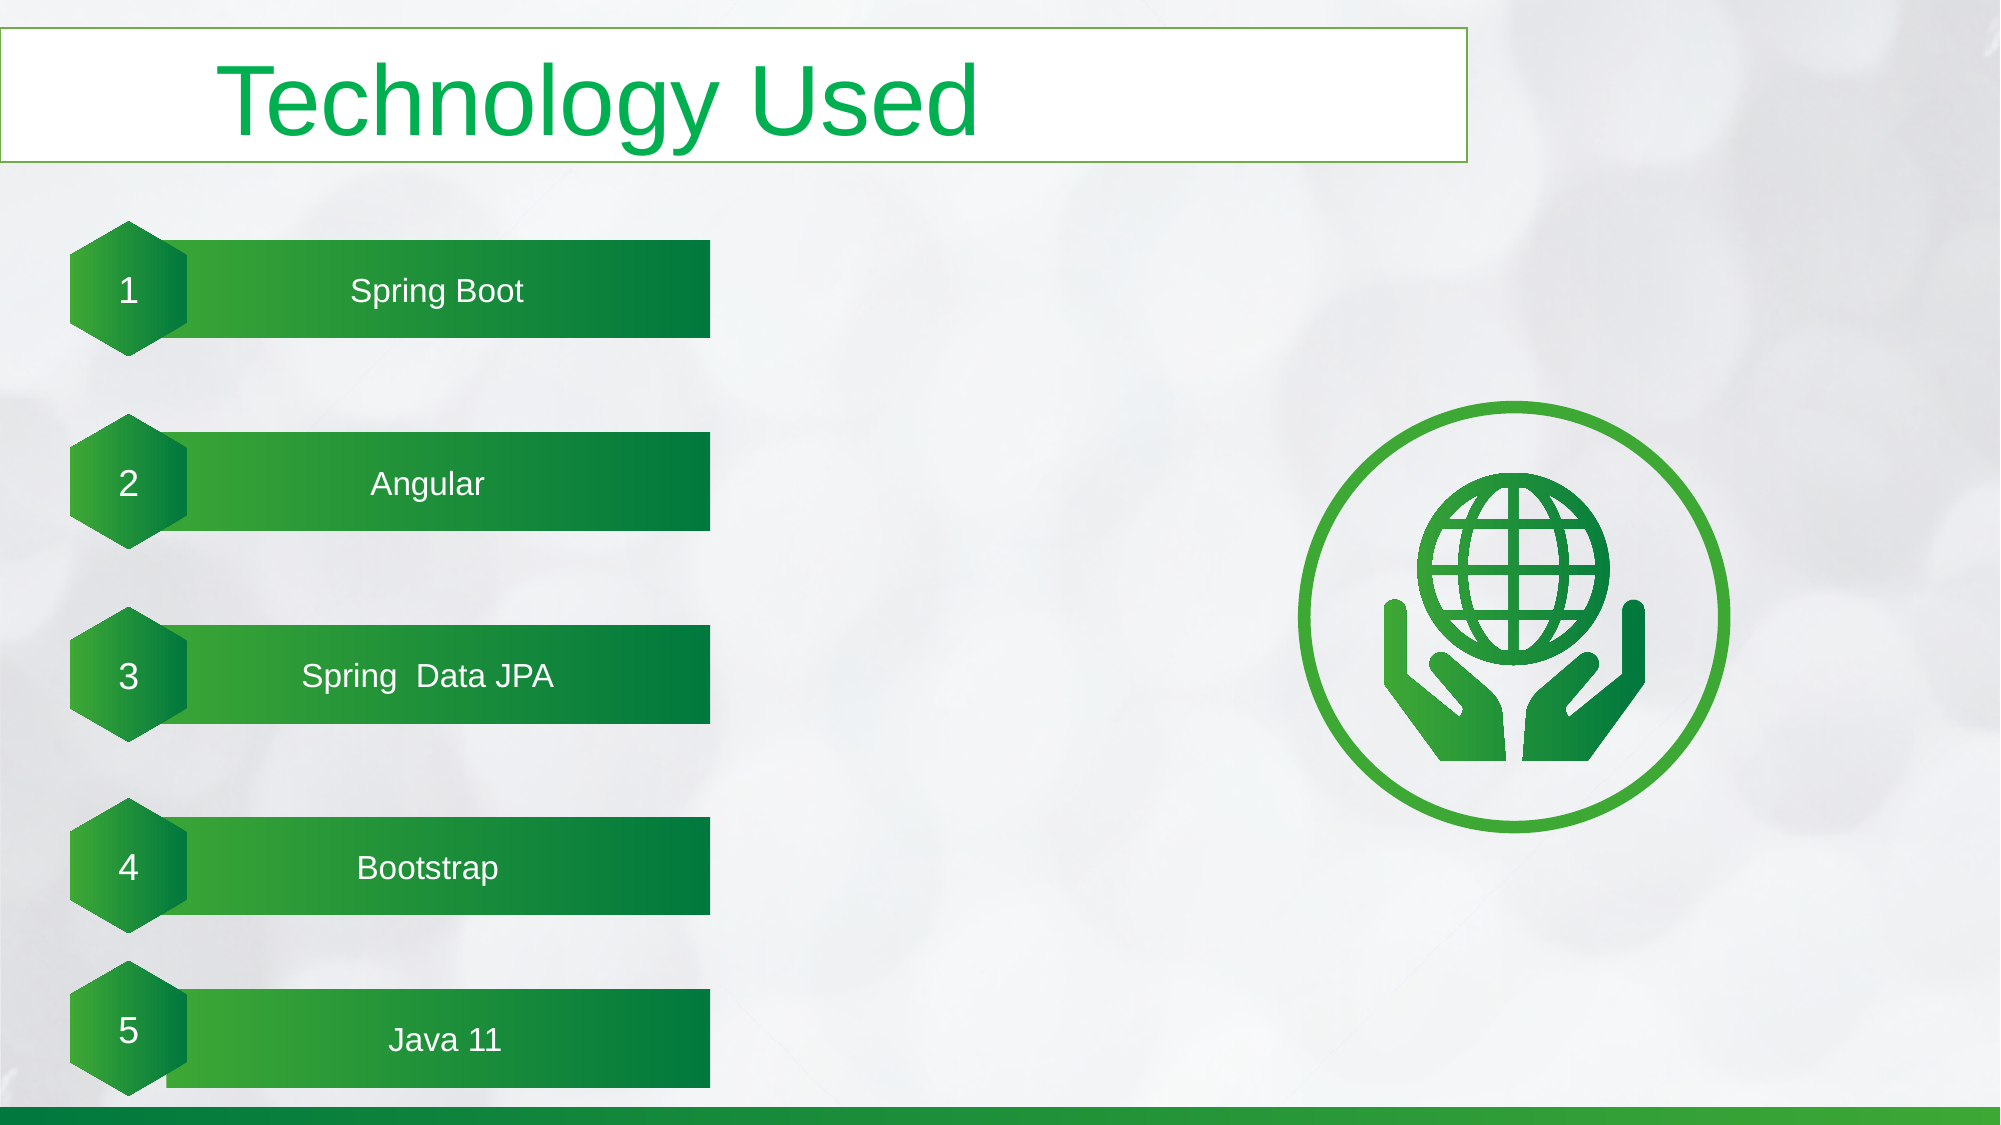

Technology Used
1
  Spring Boot

2
Angular

3
Spring  Data JPA
4
Bootstrap
5
Java 11